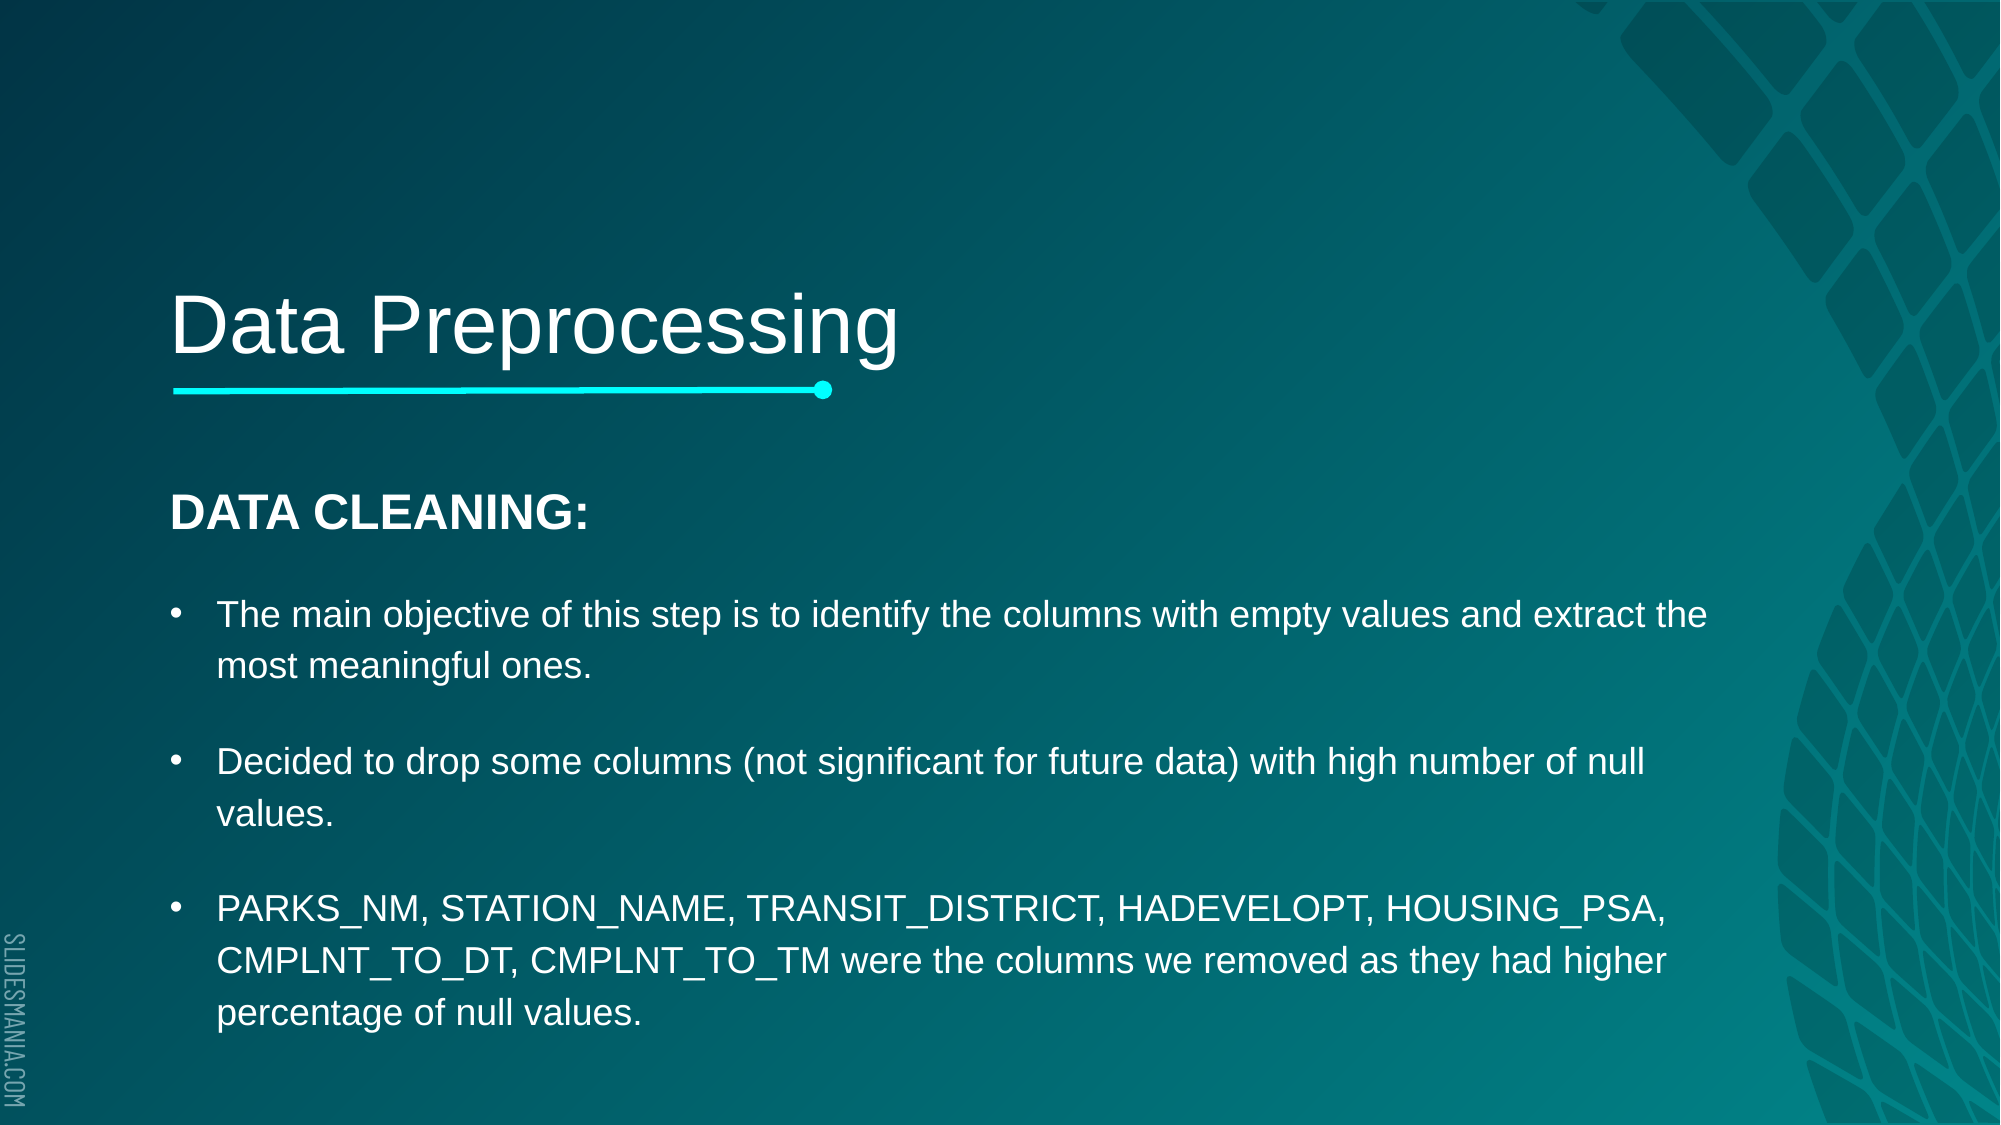

# Data Preprocessing
DATA CLEANING:
The main objective of this step is to identify the columns with empty values and extract the most meaningful ones.
Decided to drop some columns (not significant for future data) with high number of null values.
PARKS_NM, STATION_NAME, TRANSIT_DISTRICT, HADEVELOPT, HOUSING_PSA, CMPLNT_TO_DT, CMPLNT_TO_TM were the columns we removed as they had higher percentage of null values.